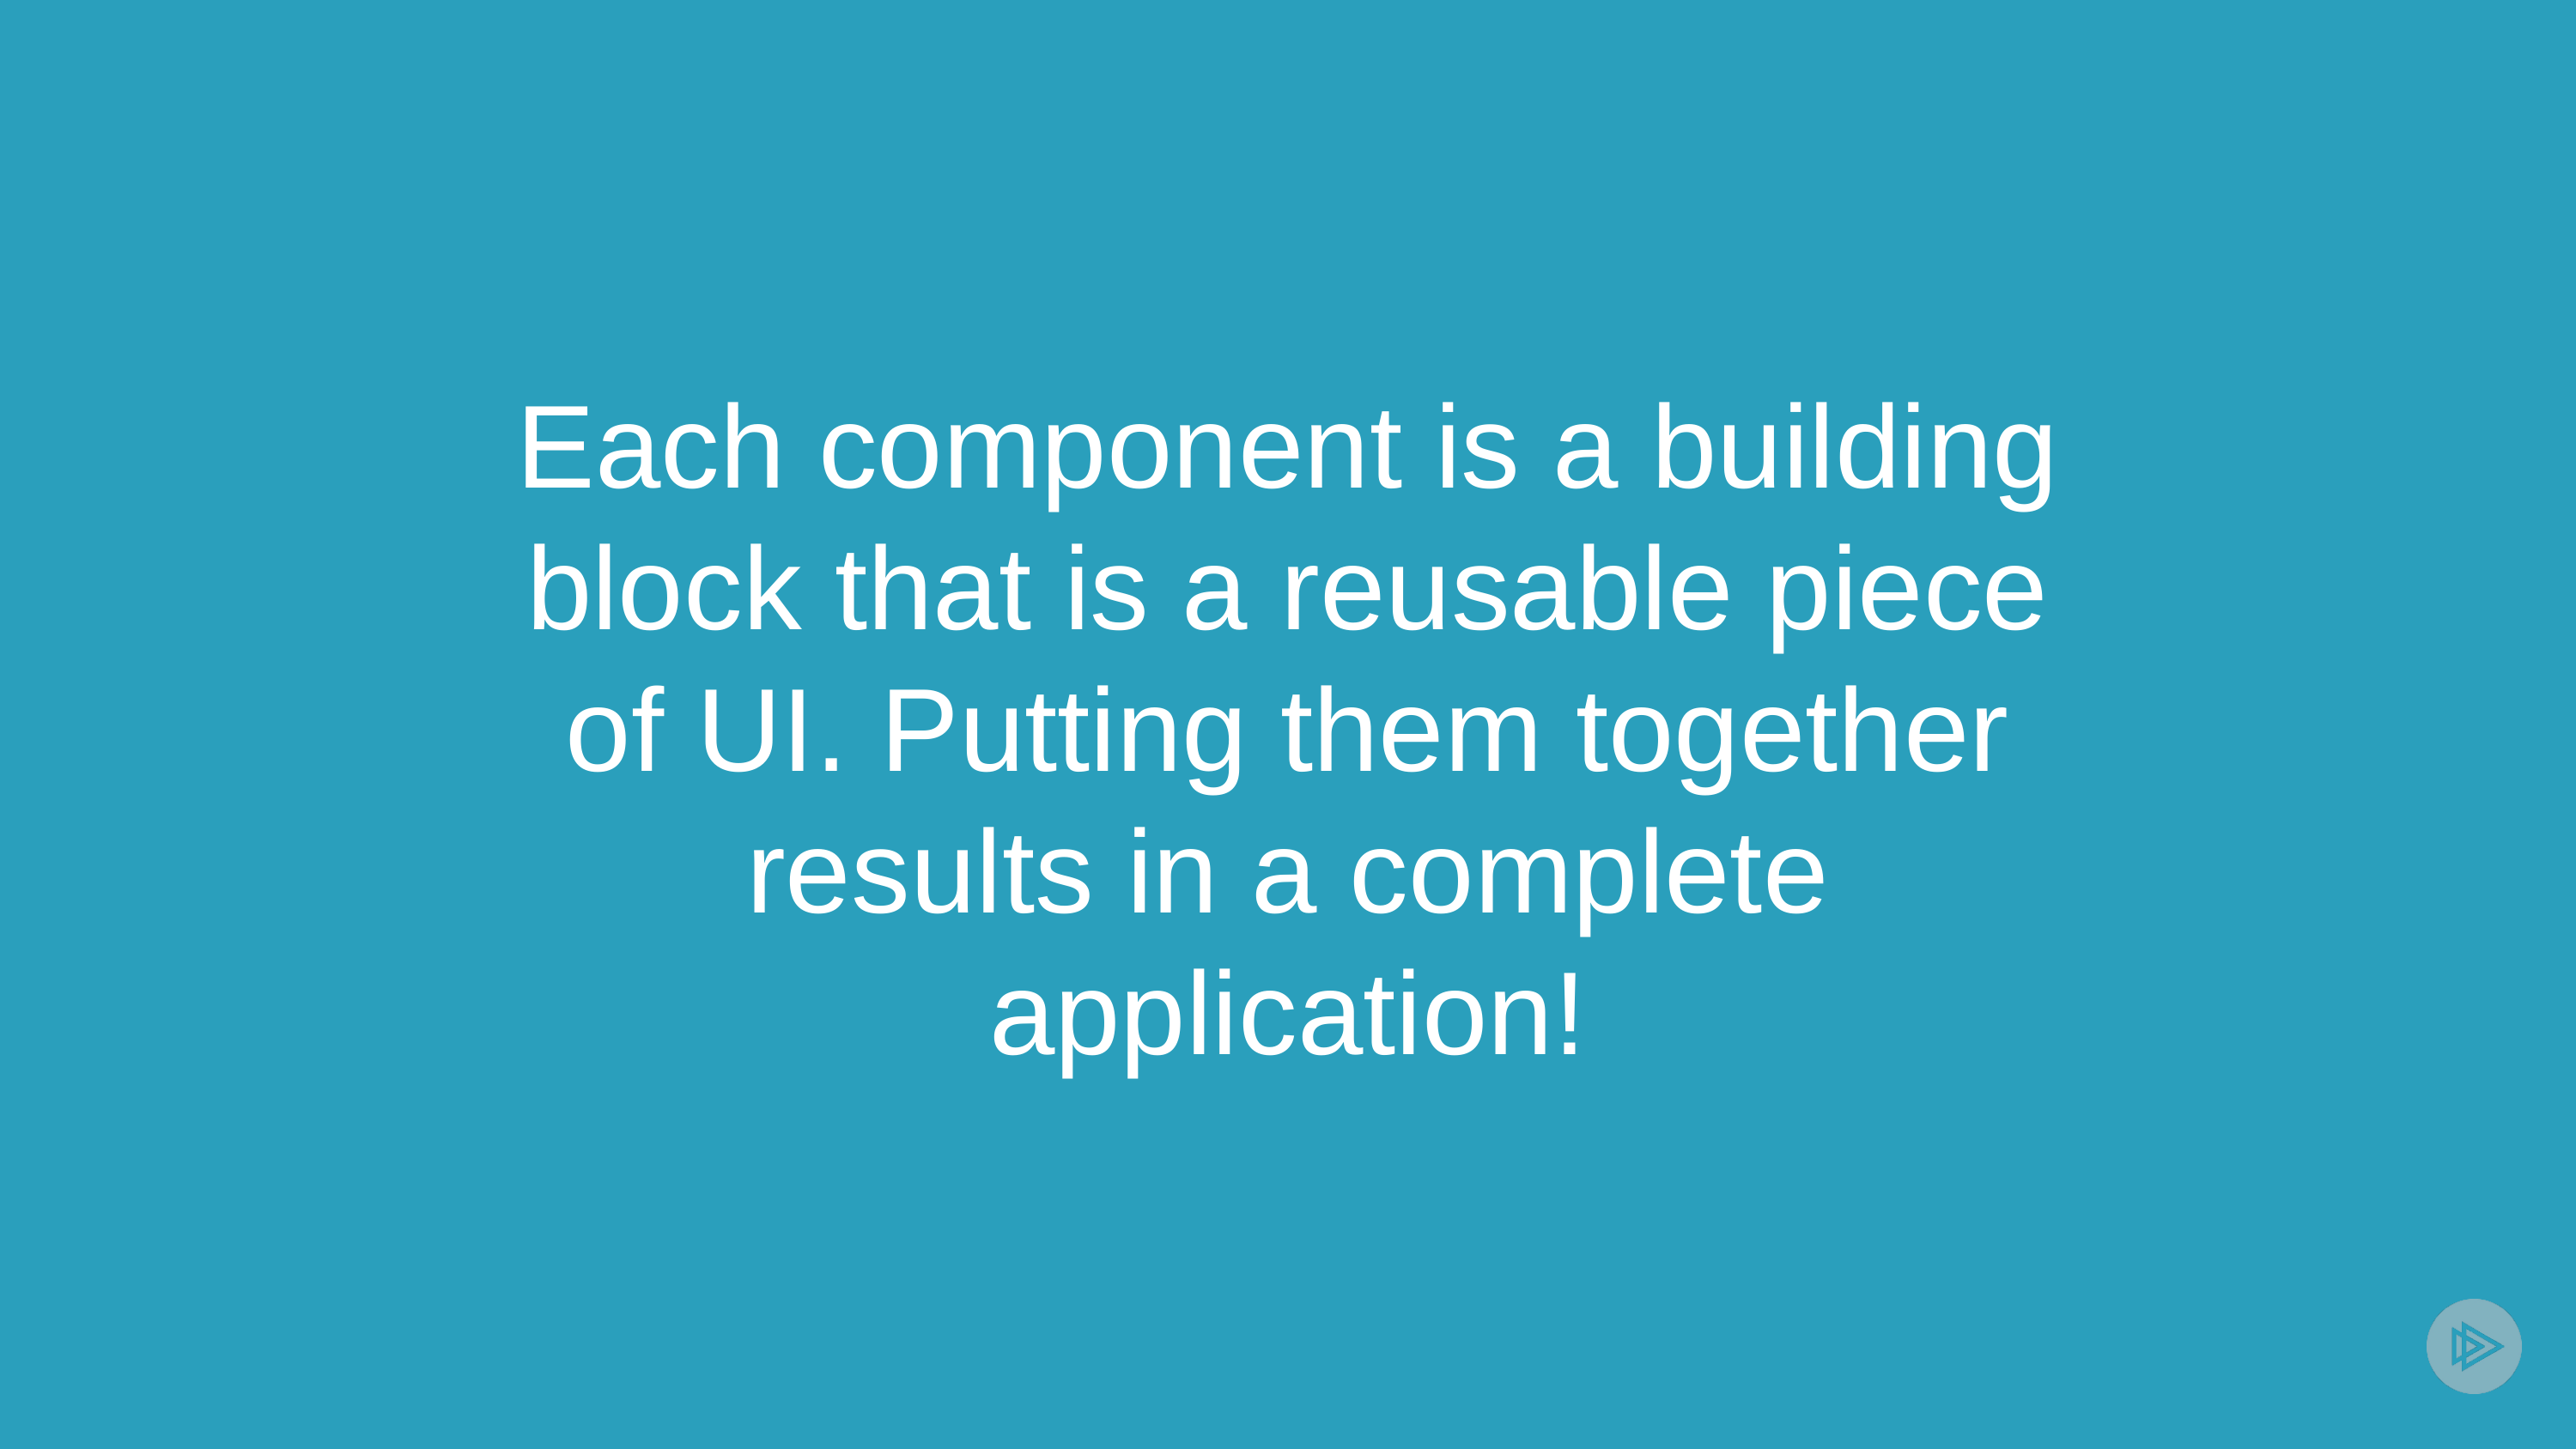

# Each component is a building block that is a reusable piece of UI. Putting them together results in a complete application!